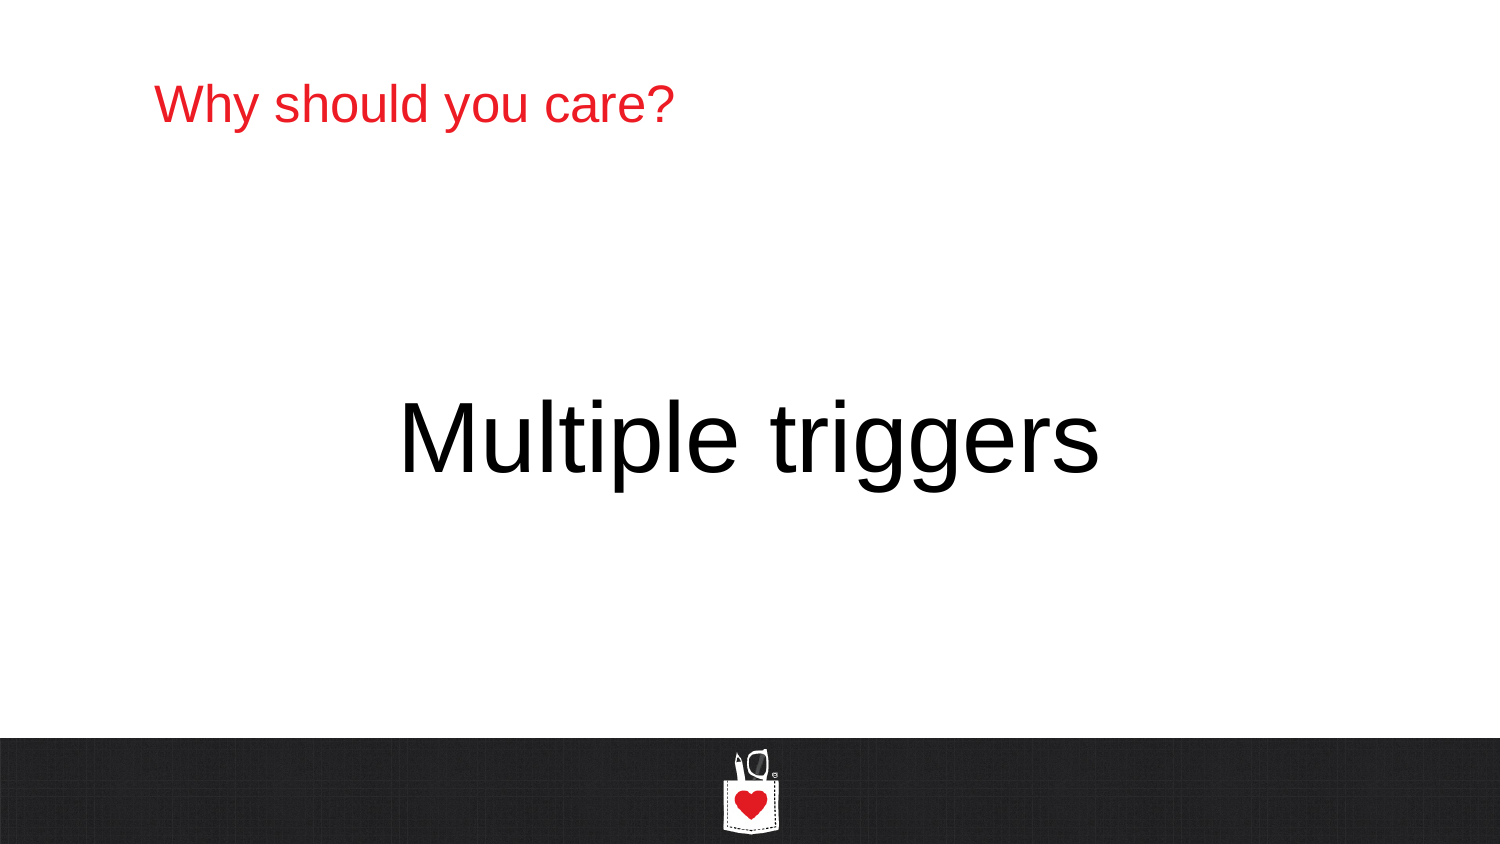

# Why should you care?
Multiple triggers